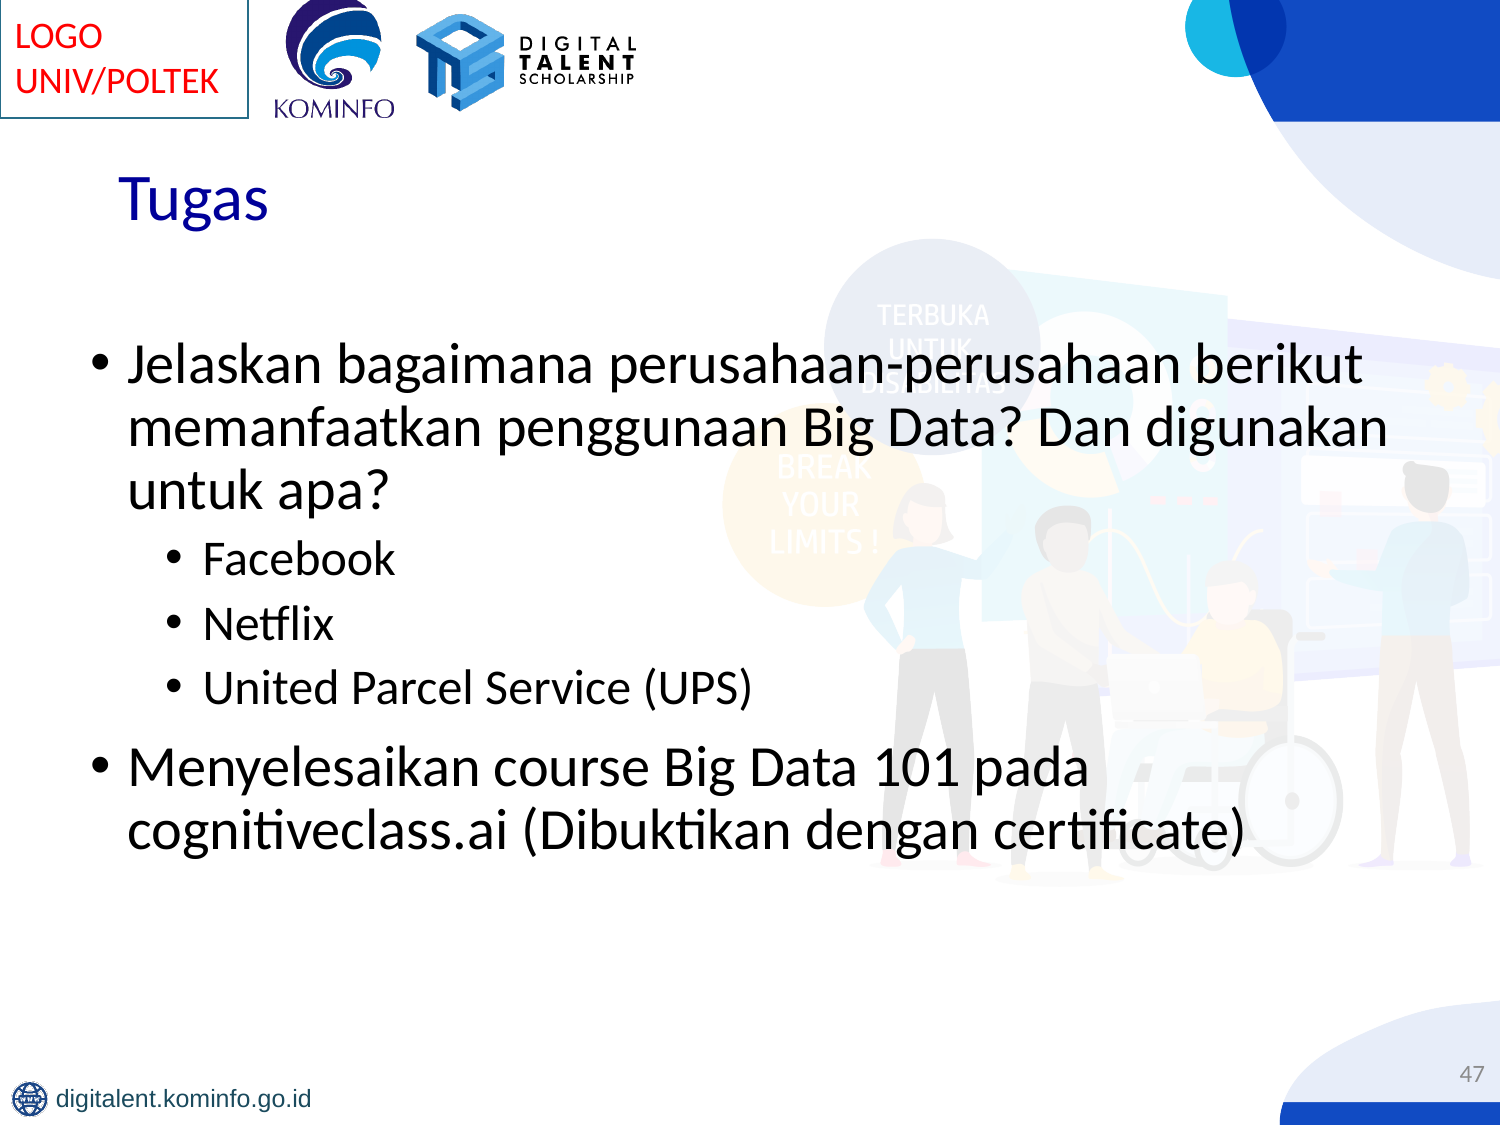

# Tugas
Jelaskan bagaimana perusahaan-perusahaan berikut memanfaatkan penggunaan Big Data? Dan digunakan untuk apa?
Facebook
Netflix
United Parcel Service (UPS)
Menyelesaikan course Big Data 101 pada cognitiveclass.ai (Dibuktikan dengan certificate)
47